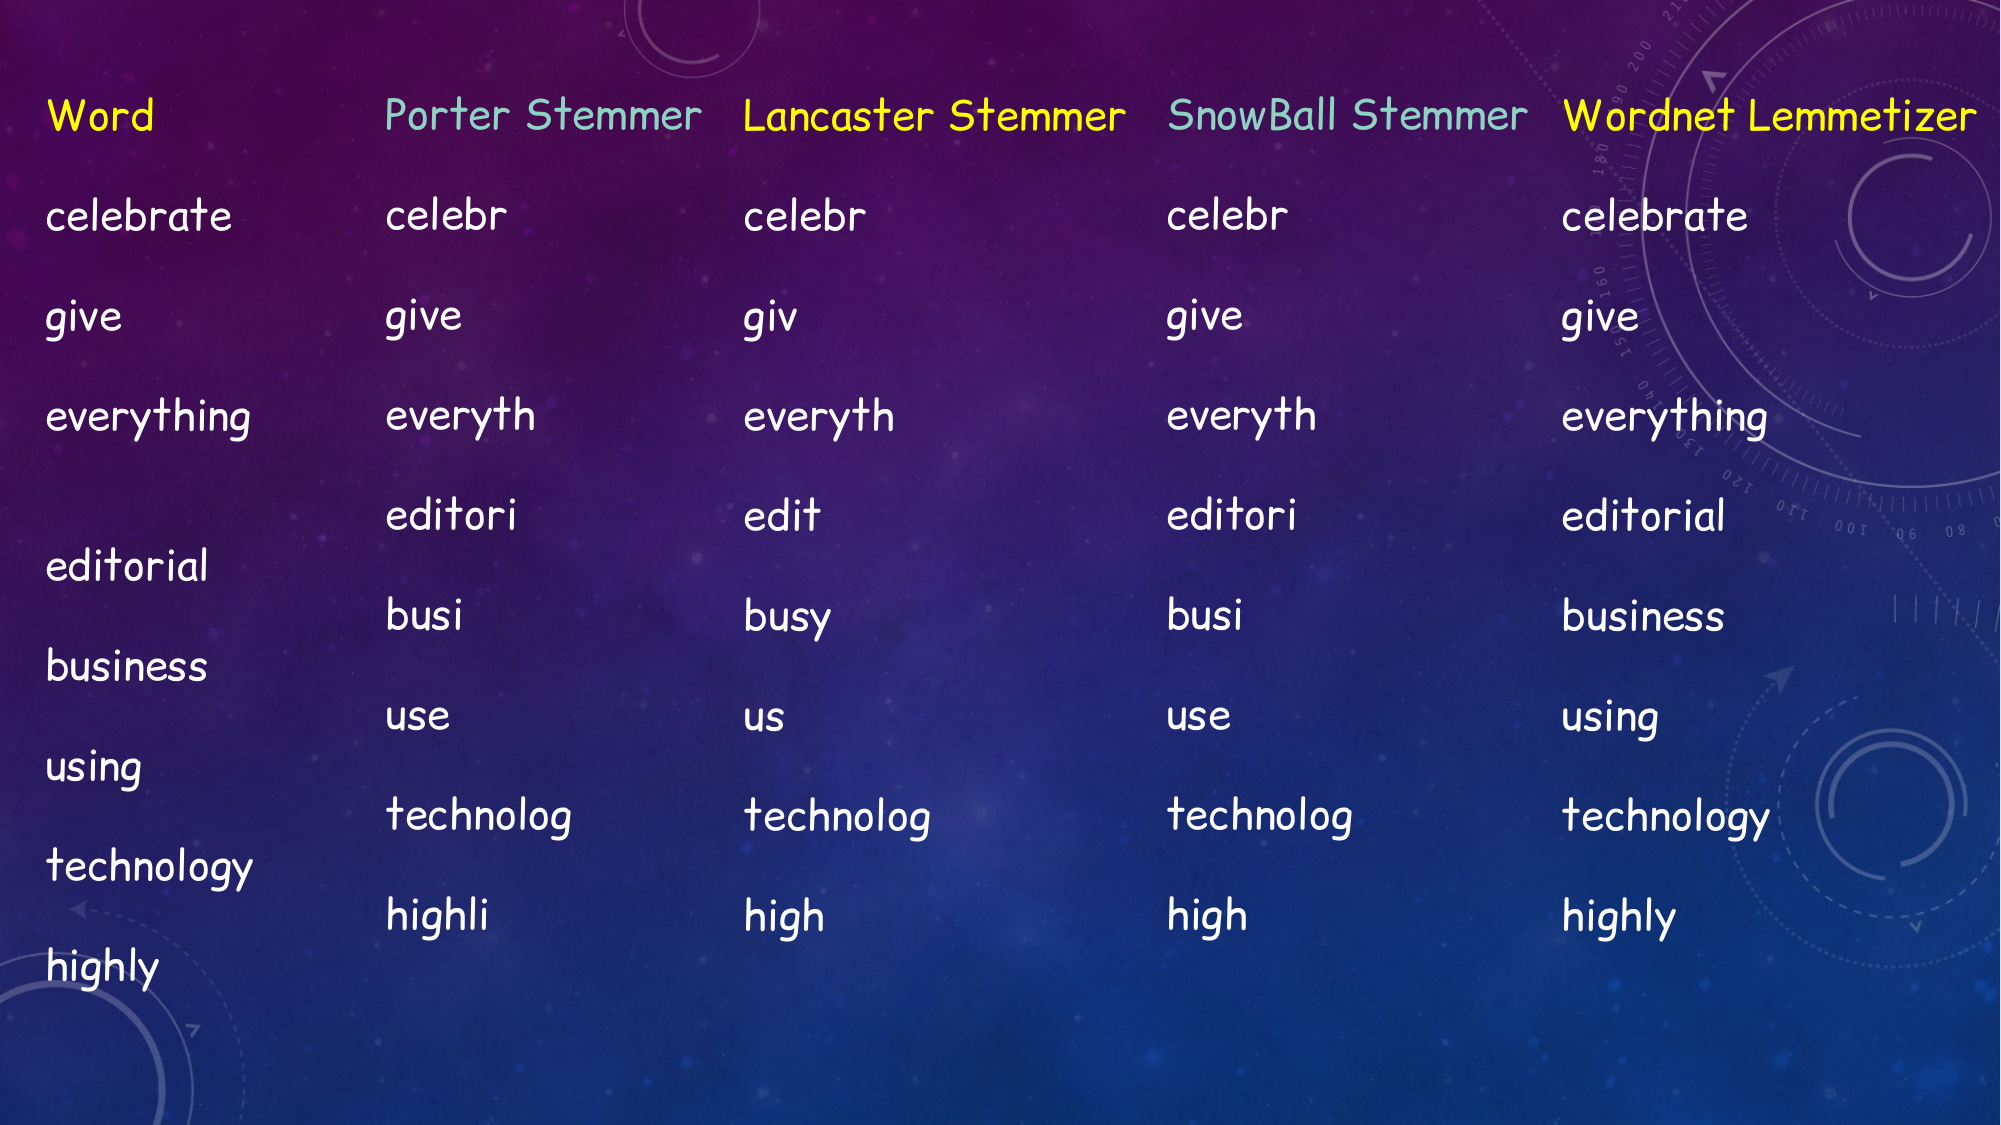

SnowBall Stemmer

celebr

give

everyth

editori

busi

use

technolog

high
Porter Stemmer

celebr

give

everyth

editori

busi

use

technolog

highli
Word

celebrate

give

everything

editorial

business

using

technology

highly
Lancaster Stemmer

celebr

giv

everyth

edit

busy

us

technolog

high
Wordnet Lemmetizer

celebrate

give

everything

editorial

business

using

technology

highly